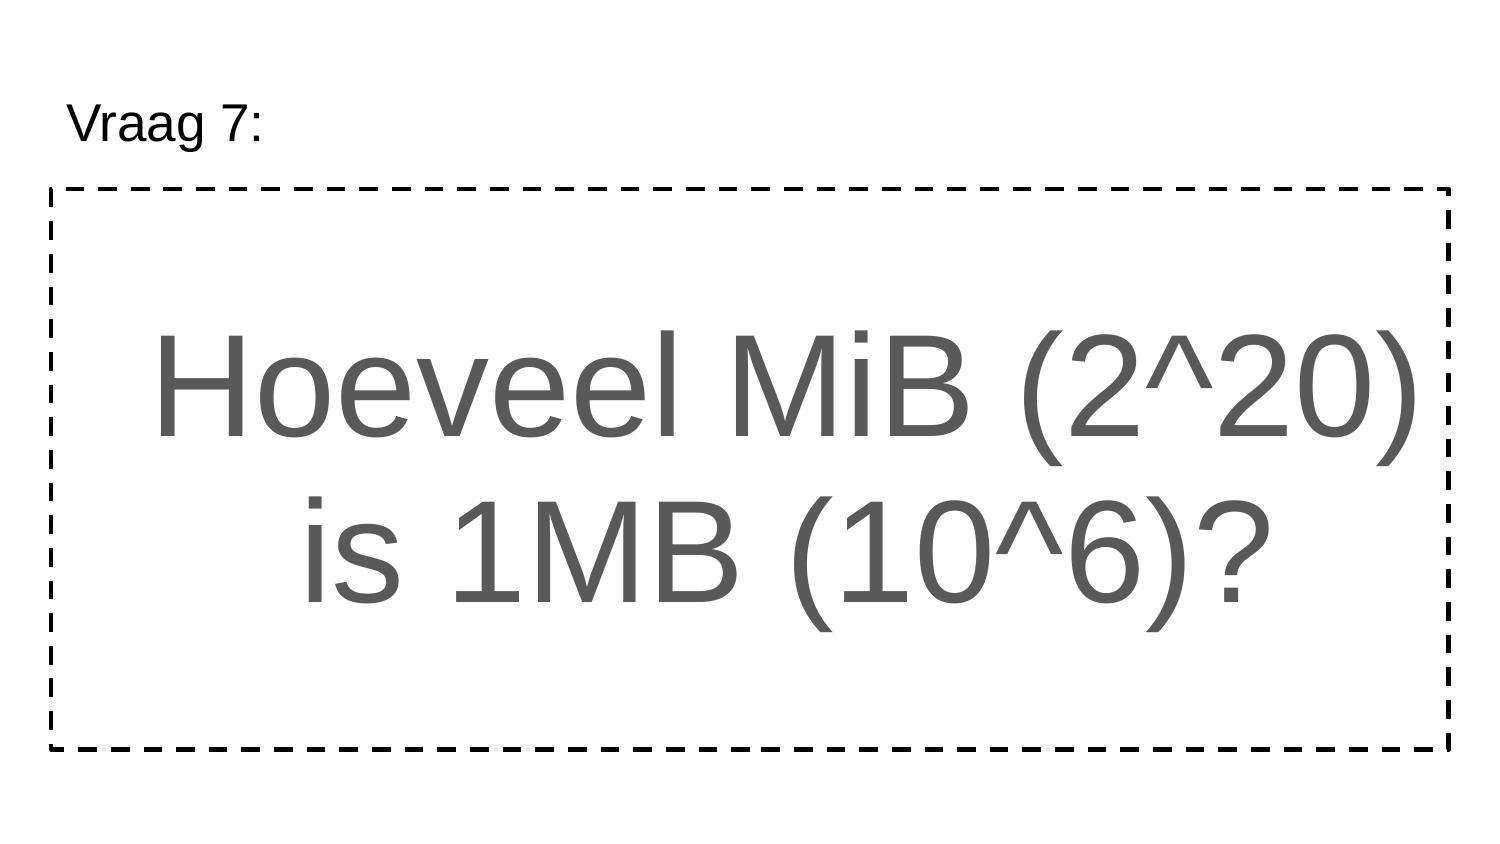

# Vraag 7:
Hoeveel MiB (2^20) is 1MB (10^6)?